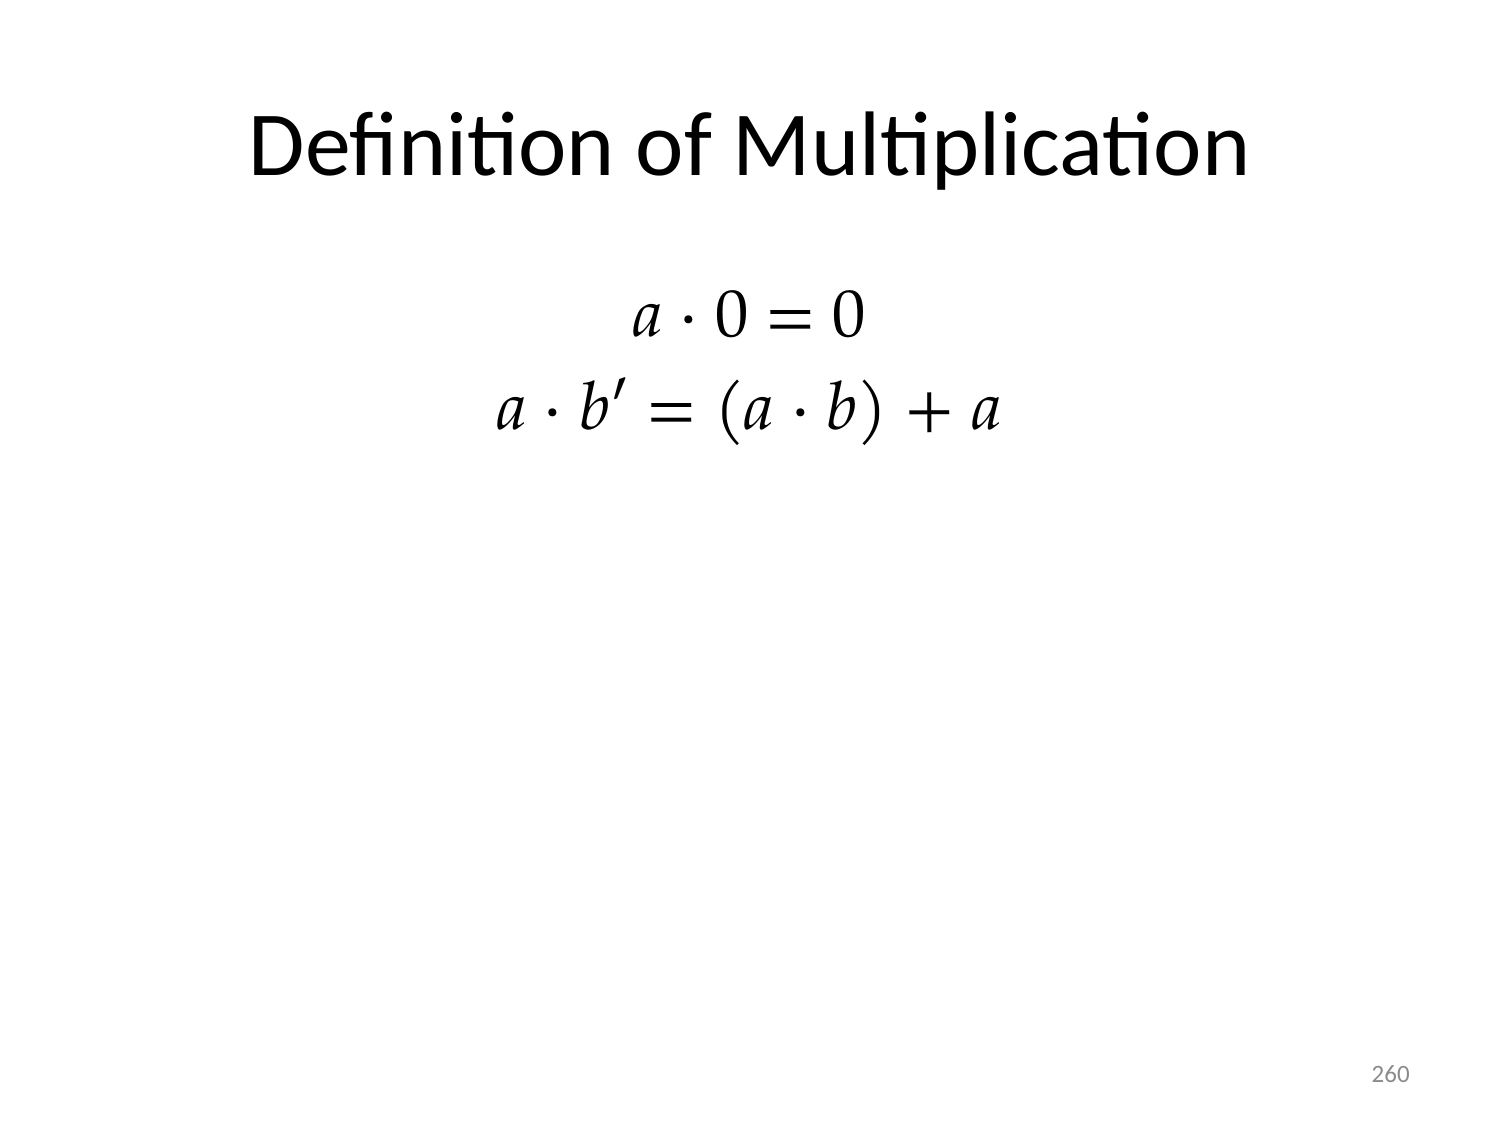

# Definition of Multiplication
a ⋅ 0 = 0
a ⋅ b′ = (a ⋅ b) + a

260